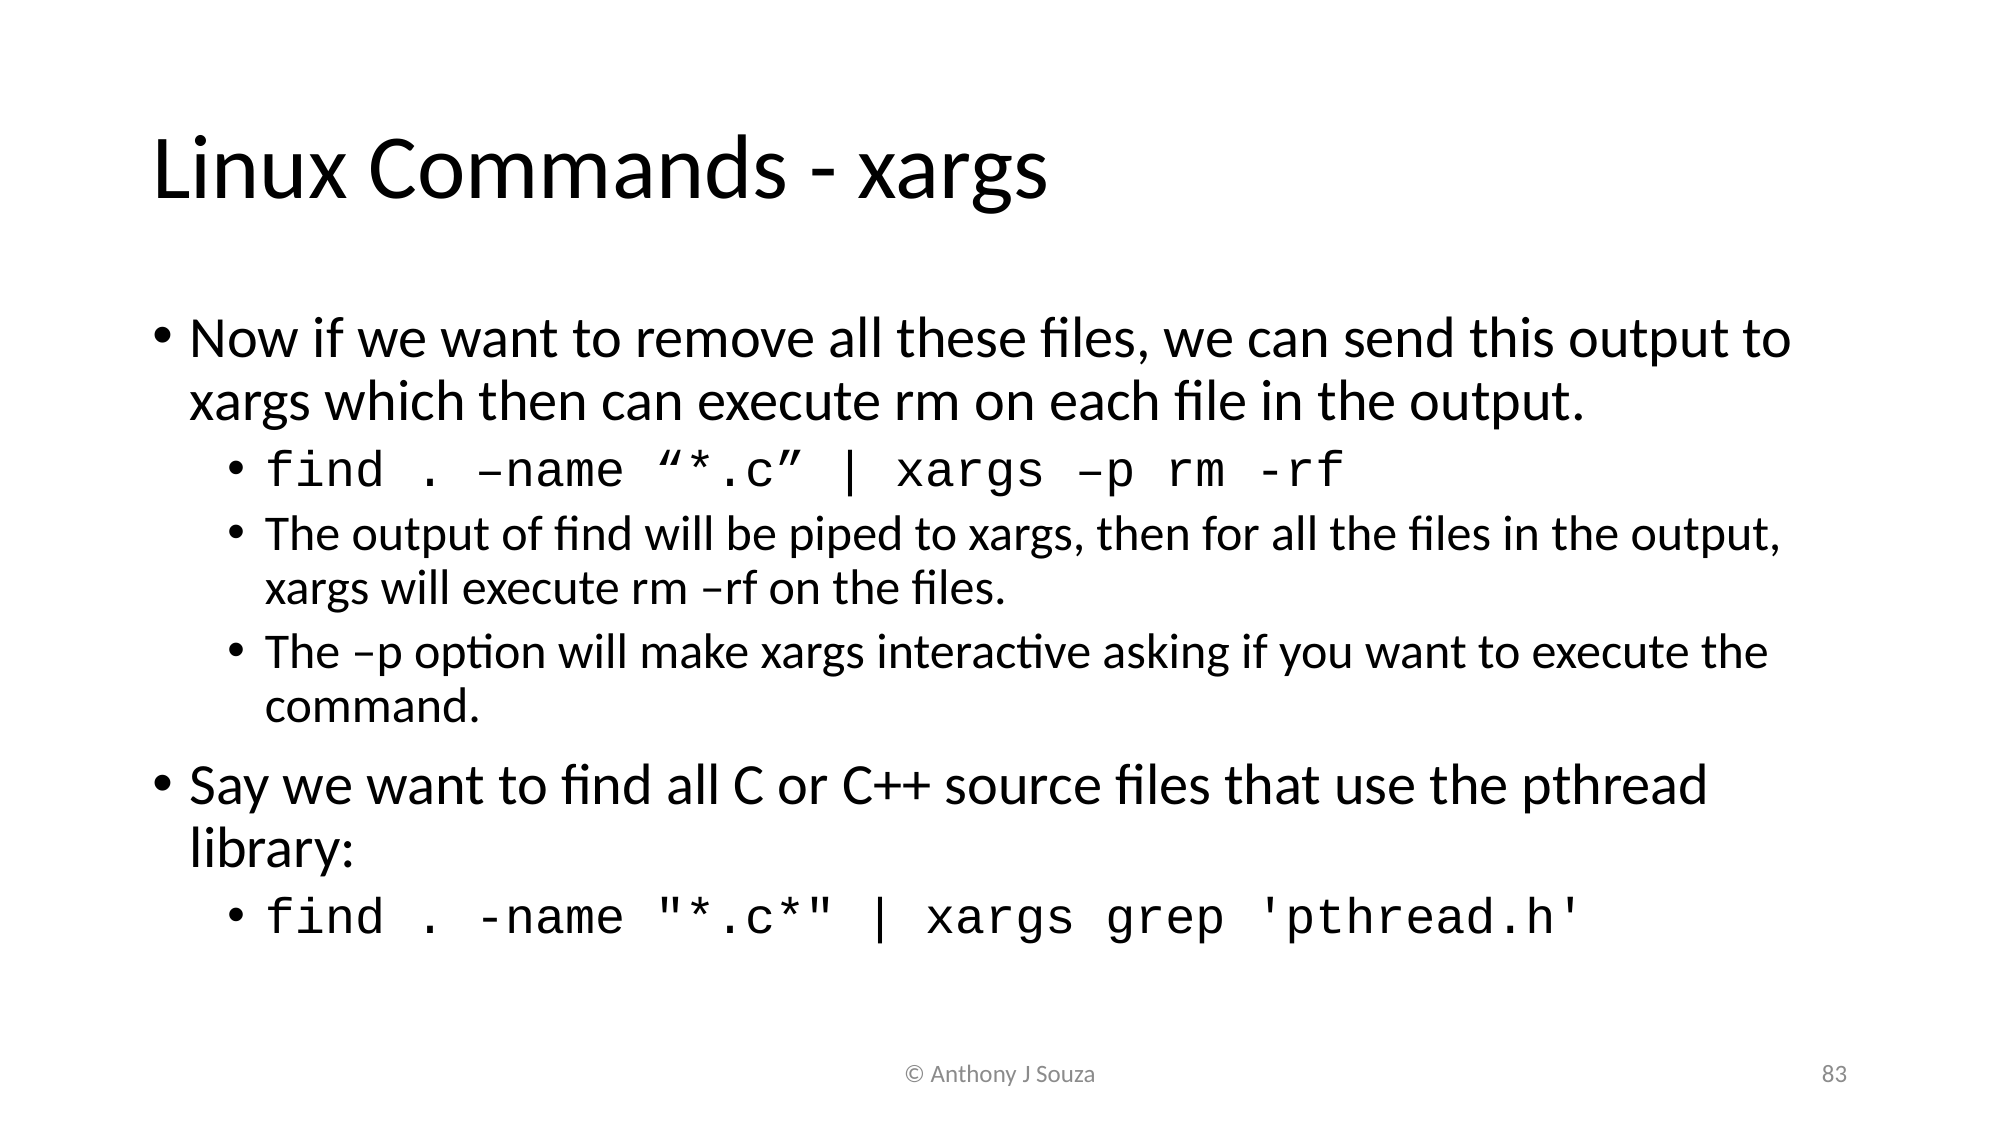

# Linux Commands - xargs
Now if we want to remove all these files, we can send this output to xargs which then can execute rm on each file in the output.
find . –name “*.c” | xargs –p rm -rf
The output of find will be piped to xargs, then for all the files in the output, xargs will execute rm –rf on the files.
The –p option will make xargs interactive asking if you want to execute the command.
Say we want to find all C or C++ source files that use the pthread library:
find . -name "*.c*" | xargs grep 'pthread.h'

© Anthony J Souza
83